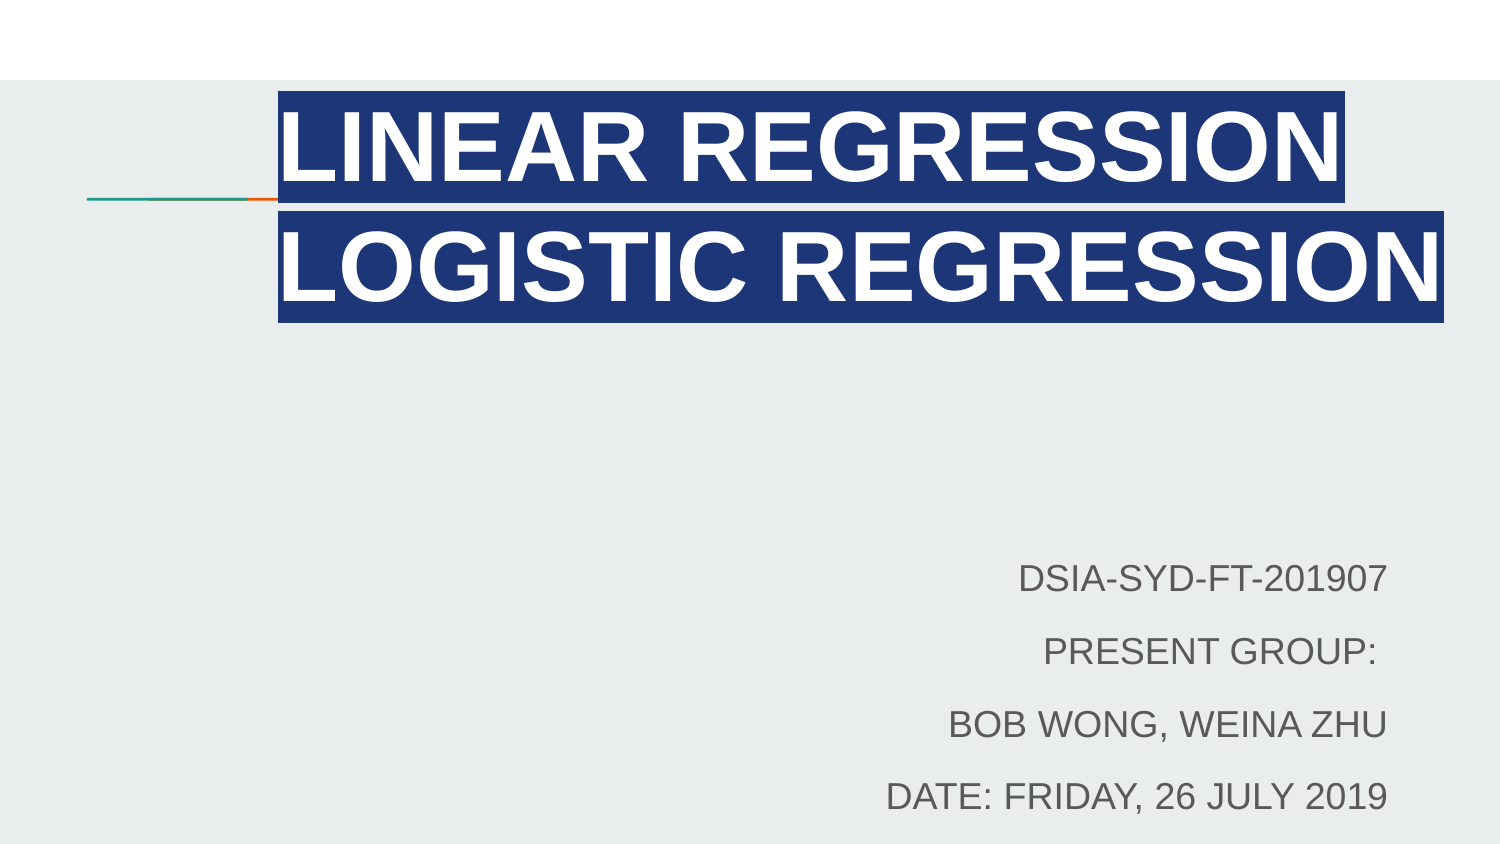

# LINEAR REGRESSION
LOGISTIC REGRESSION
DSIA-SYD-FT-201907
PRESENT GROUP:
BOB WONG, WEINA ZHU
DATE: FRIDAY, 26 JULY 2019